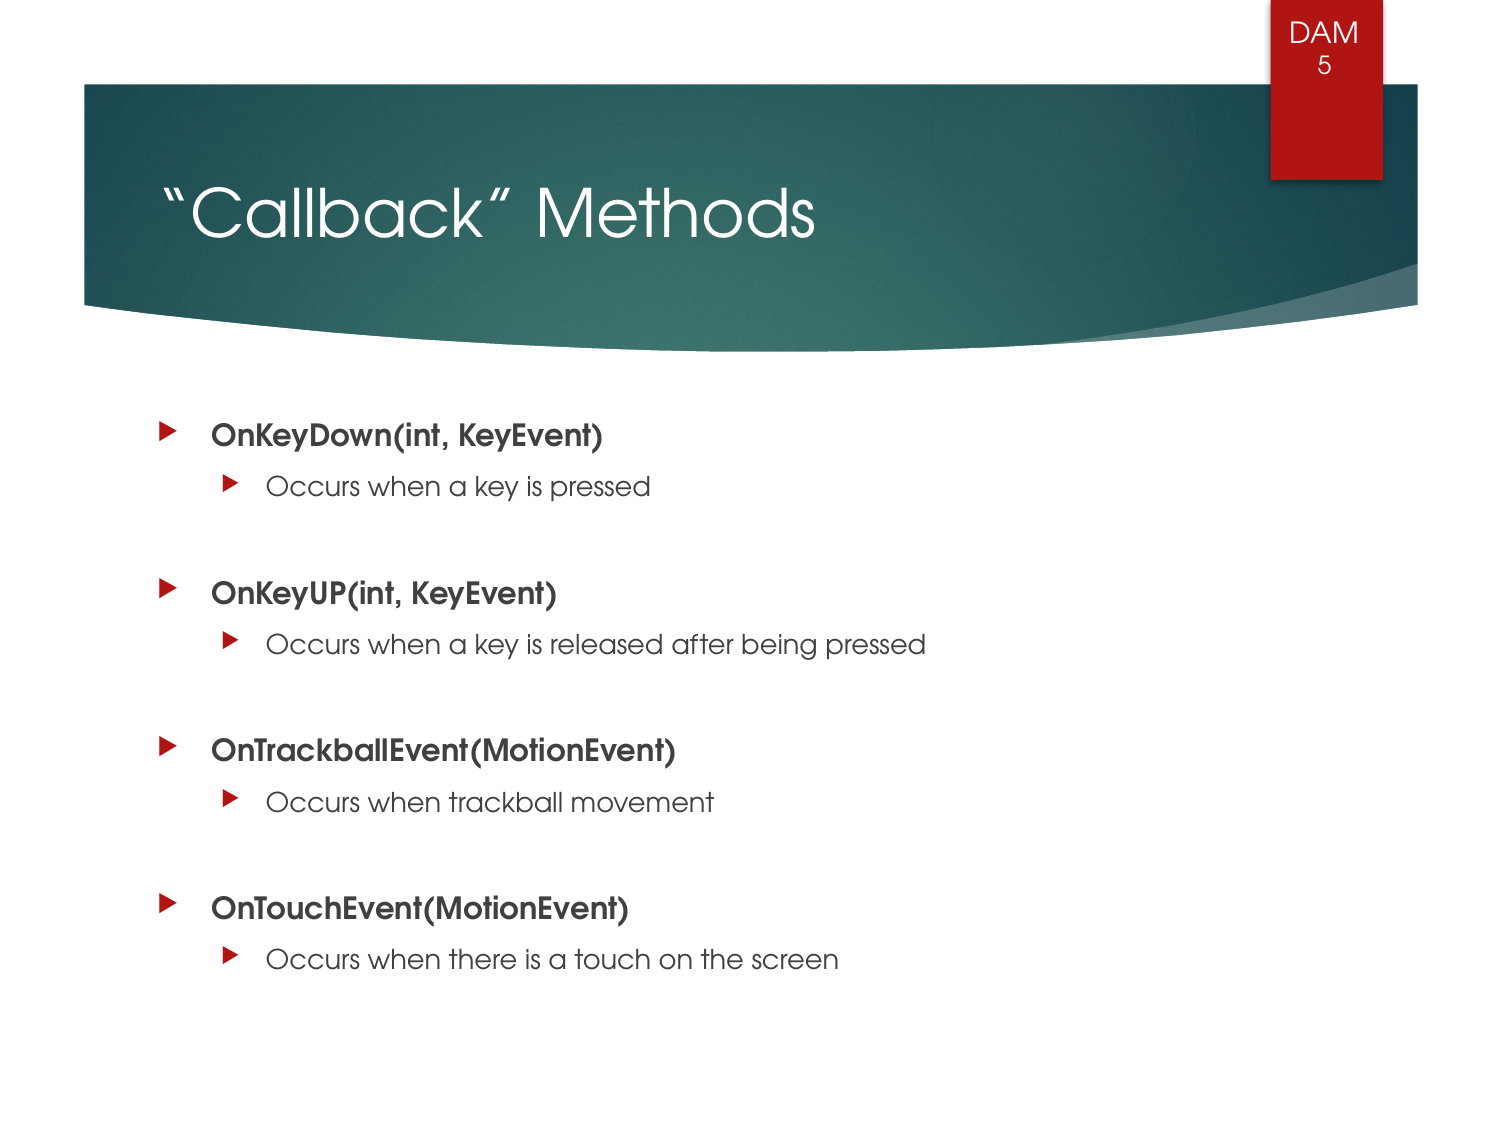

DAM
5
# “Callback” Methods
OnKeyDown(int, KeyEvent)
Occurs when a key is pressed

OnKeyUP(int, KeyEvent)
Occurs when a key is released after being pressed

OnTrackballEvent(MotionEvent)
Occurs when trackball movement

OnTouchEvent(MotionEvent)
Occurs when there is a touch on the screen